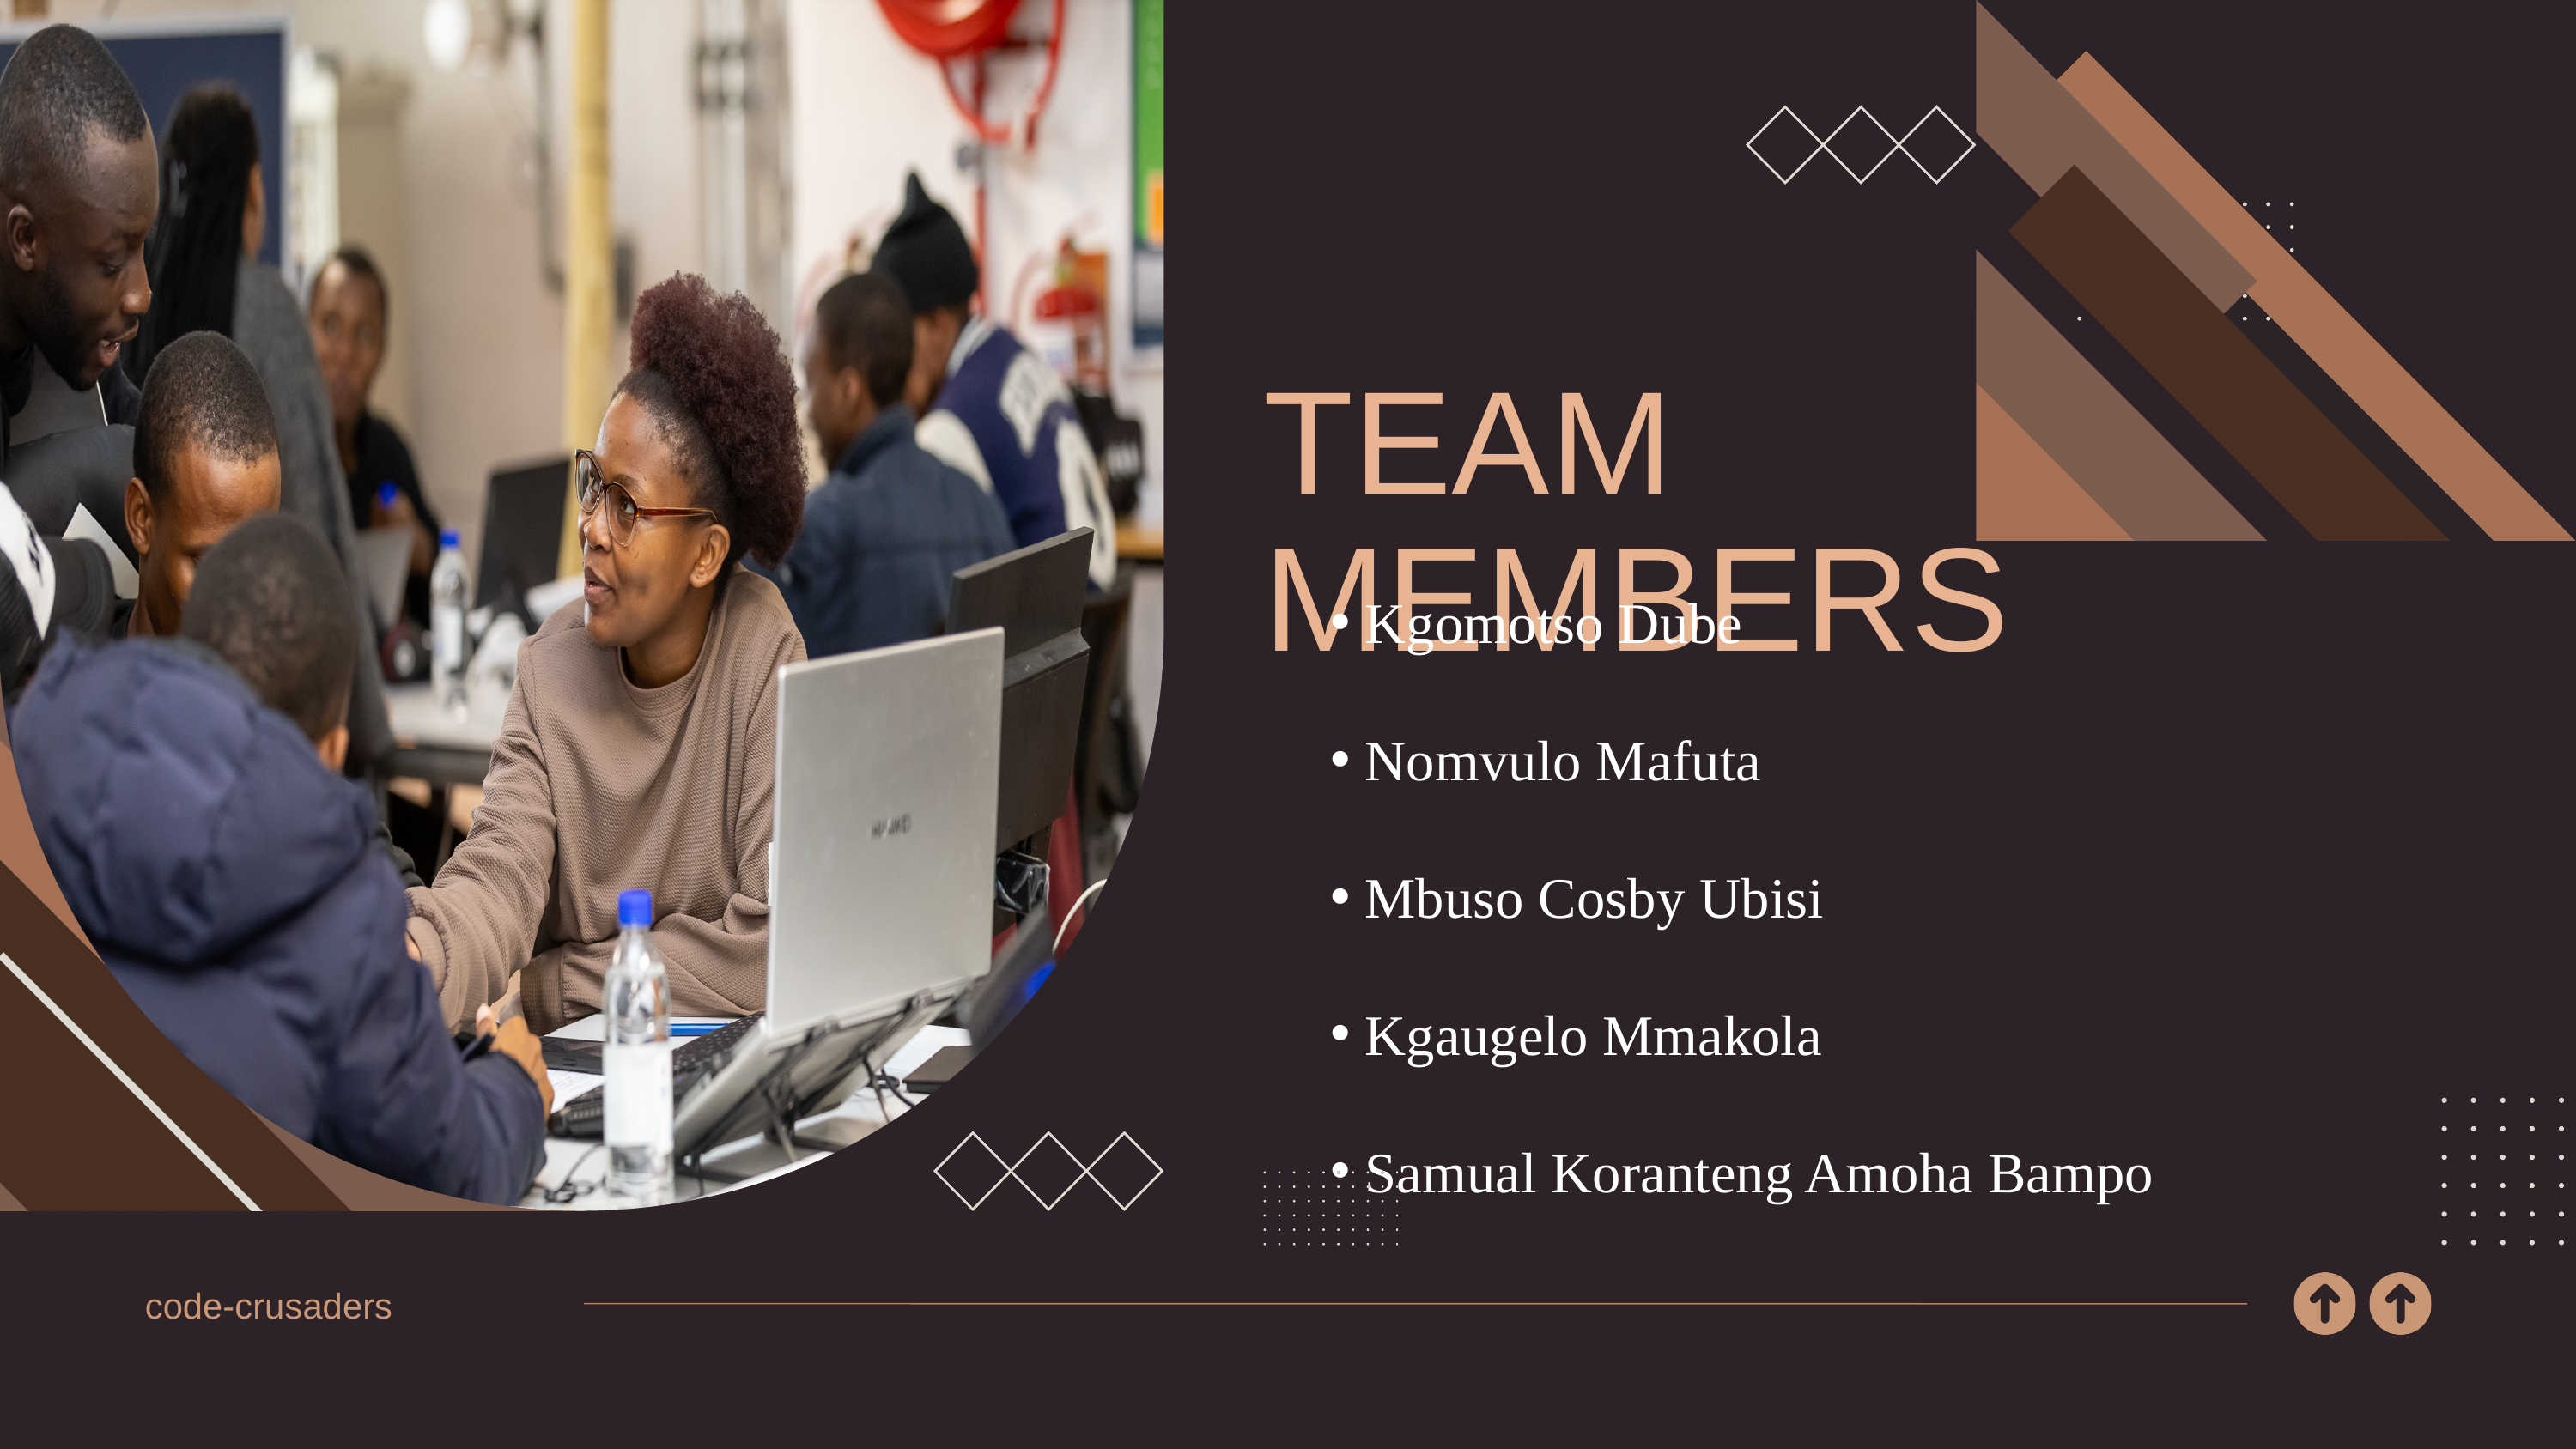

TEAM MEMBERS

 Kgomotso Dube

 Nomvulo Mafuta

 Mbuso Cosby Ubisi

 Kgaugelo Mmakola

 Samual Koranteng Amoha Bampo

code-crusaders